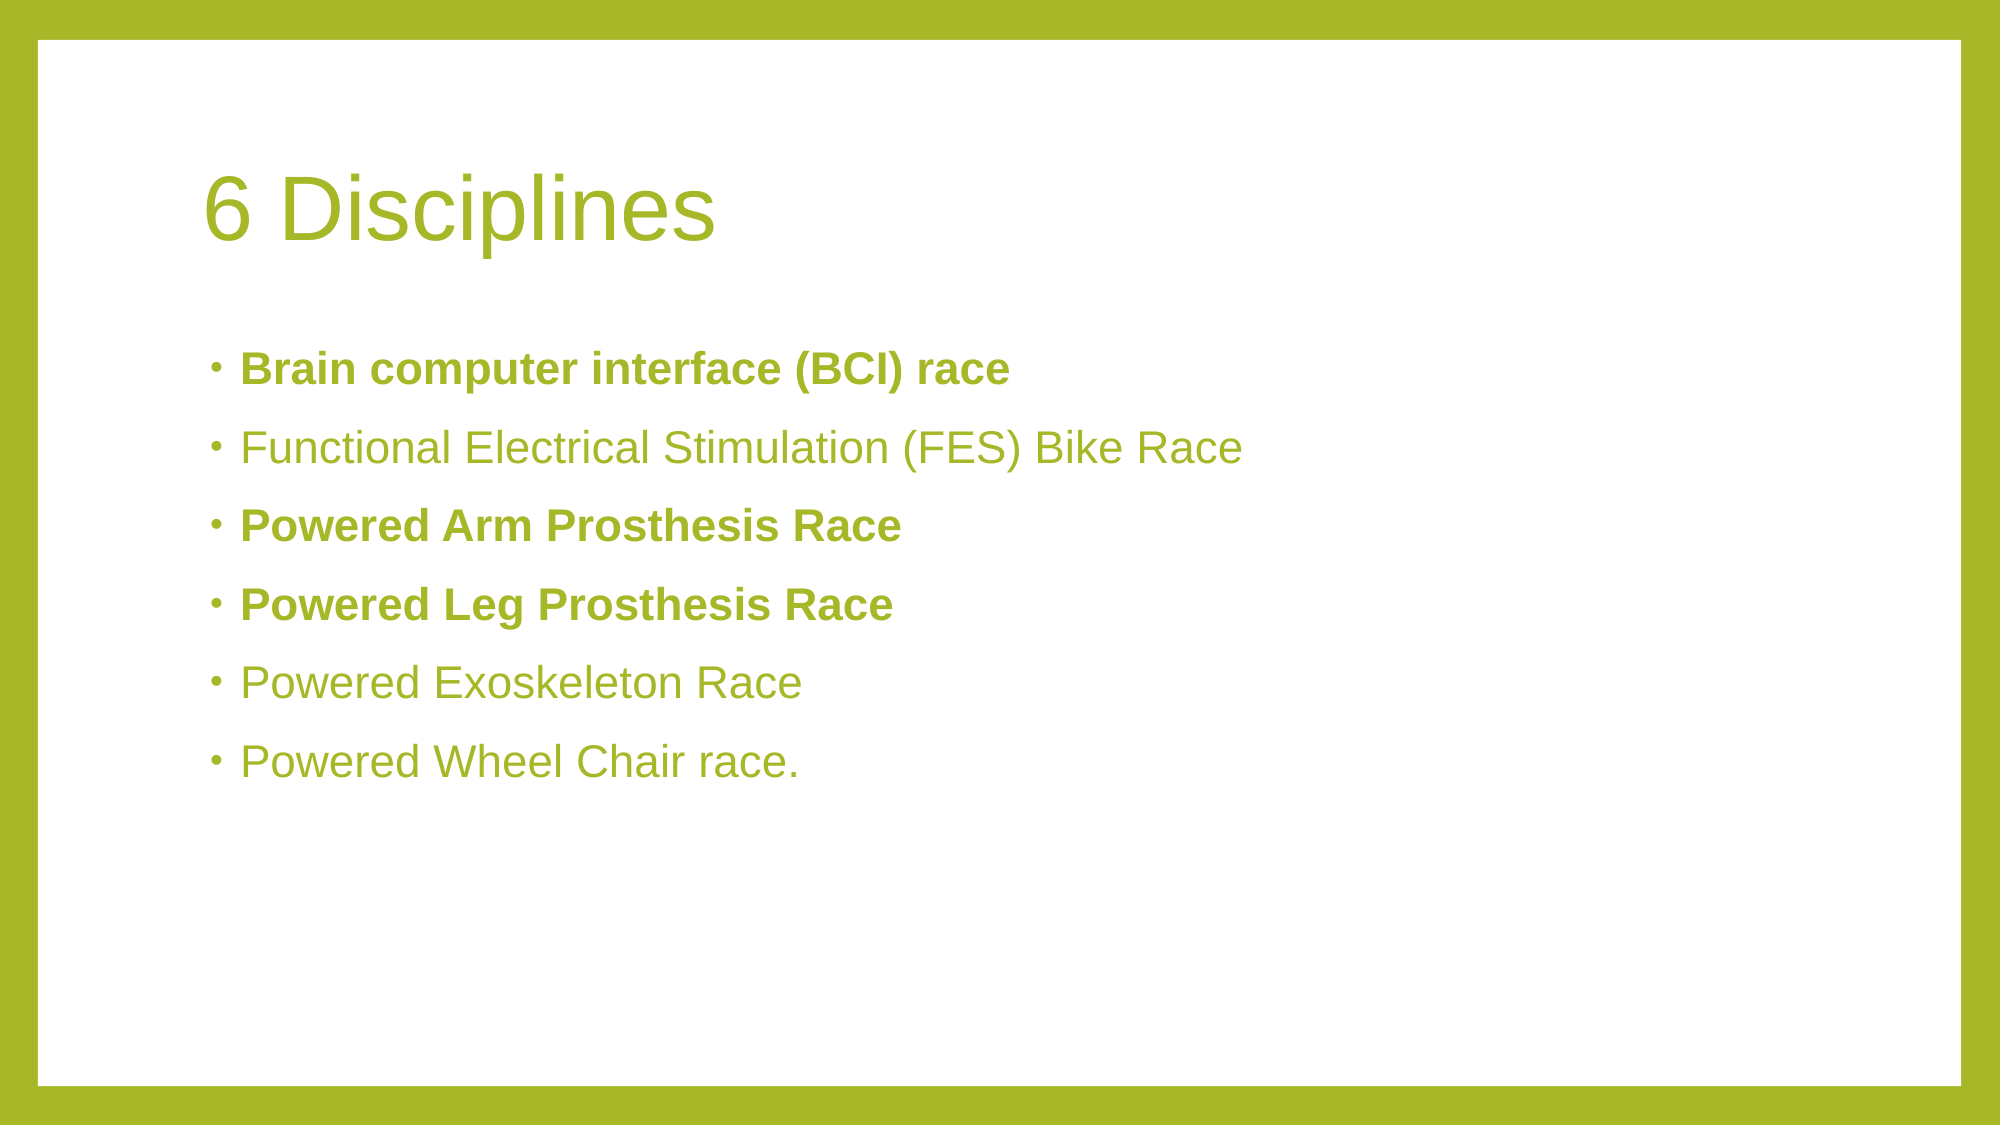

# 6 Disciplines
Brain computer interface (BCI) race
Functional Electrical Stimulation (FES) Bike Race
Powered Arm Prosthesis Race
Powered Leg Prosthesis Race
Powered Exoskeleton Race
Powered Wheel Chair race.